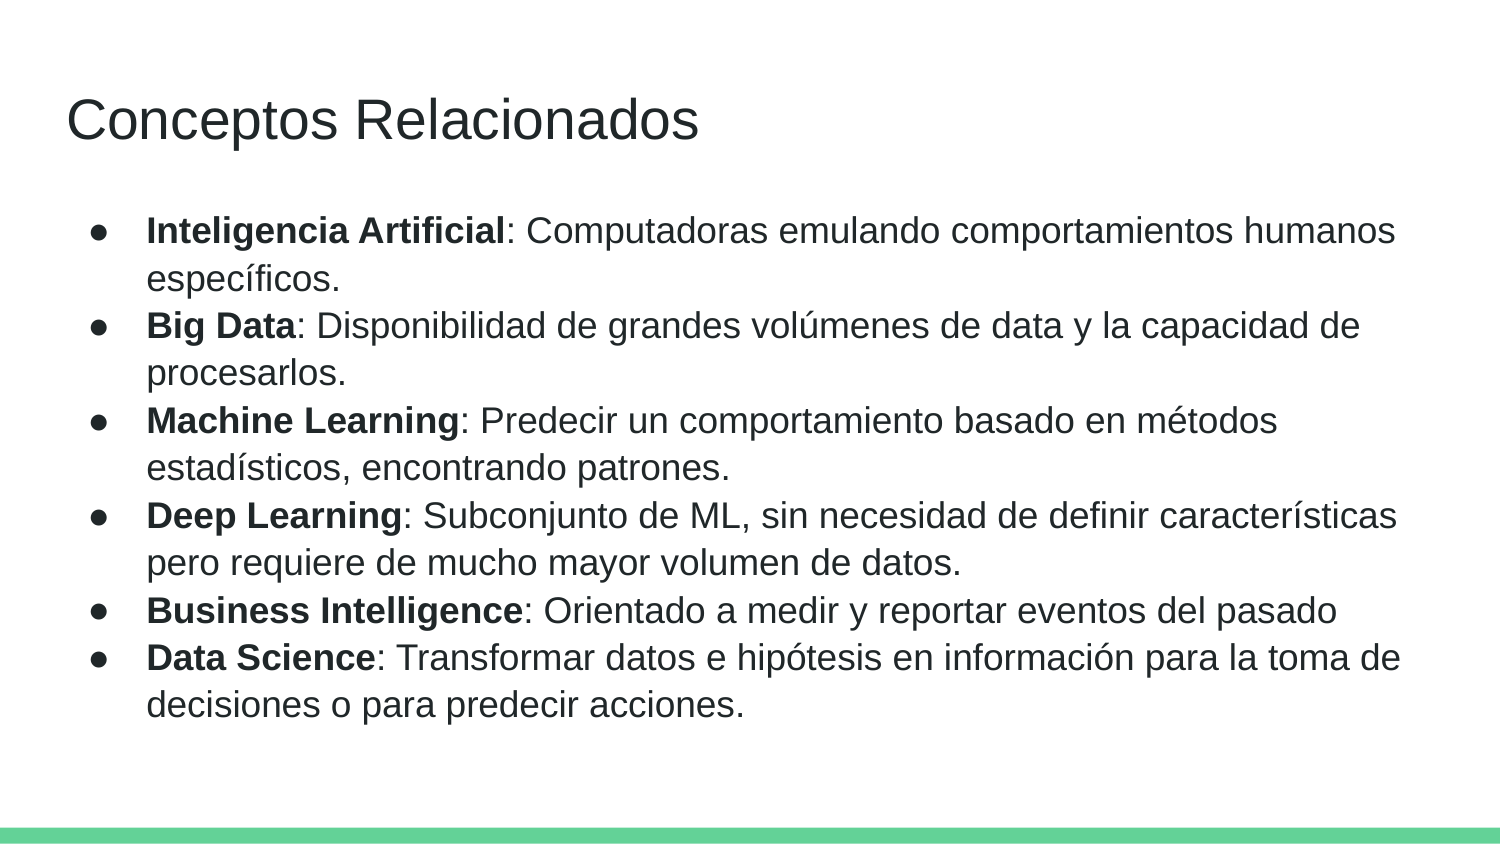

# Conceptos Relacionados
Inteligencia Artificial: Computadoras emulando comportamientos humanos específicos.
Big Data: Disponibilidad de grandes volúmenes de data y la capacidad de procesarlos.
Machine Learning: Predecir un comportamiento basado en métodos estadísticos, encontrando patrones.
Deep Learning: Subconjunto de ML, sin necesidad de definir características pero requiere de mucho mayor volumen de datos.
Business Intelligence: Orientado a medir y reportar eventos del pasado
Data Science: Transformar datos e hipótesis en información para la toma de decisiones o para predecir acciones.